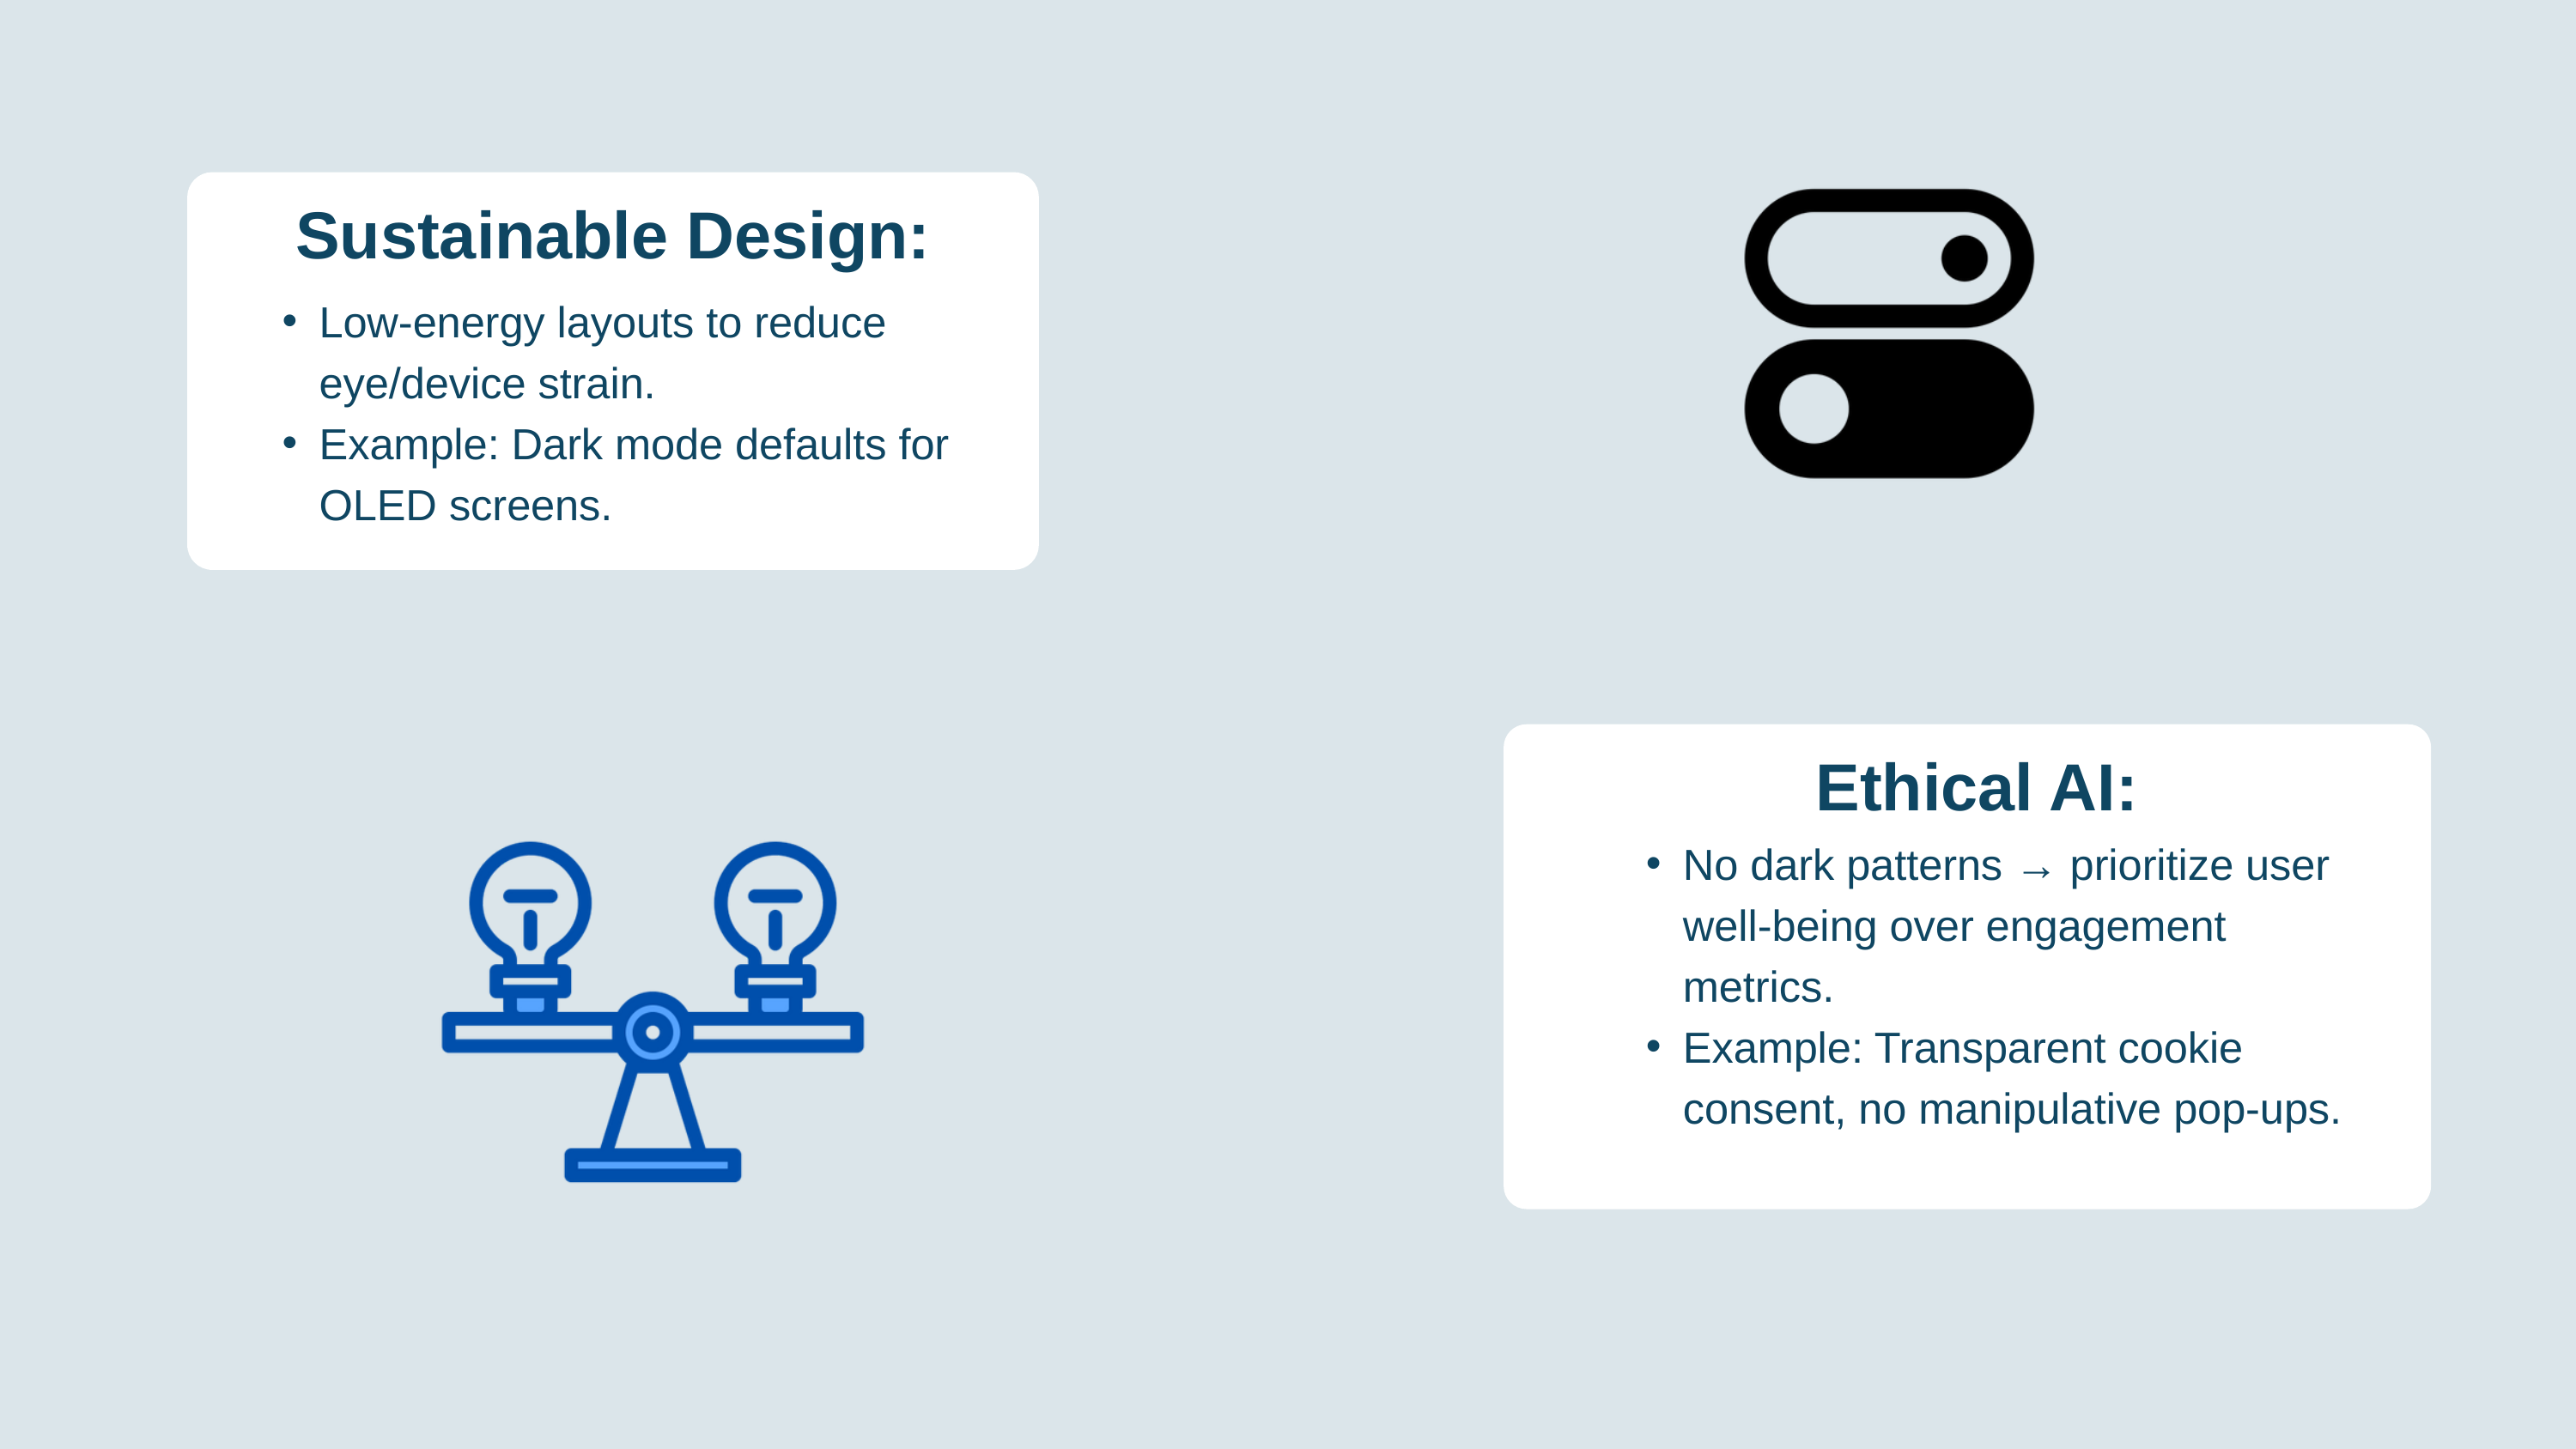

Sustainable Design:
Low-energy layouts to reduce eye/device strain.
Example: Dark mode defaults for OLED screens.

Ethical AI:

No dark patterns → prioritize user well-being over engagement metrics.
Example: Transparent cookie consent, no manipulative pop-ups.